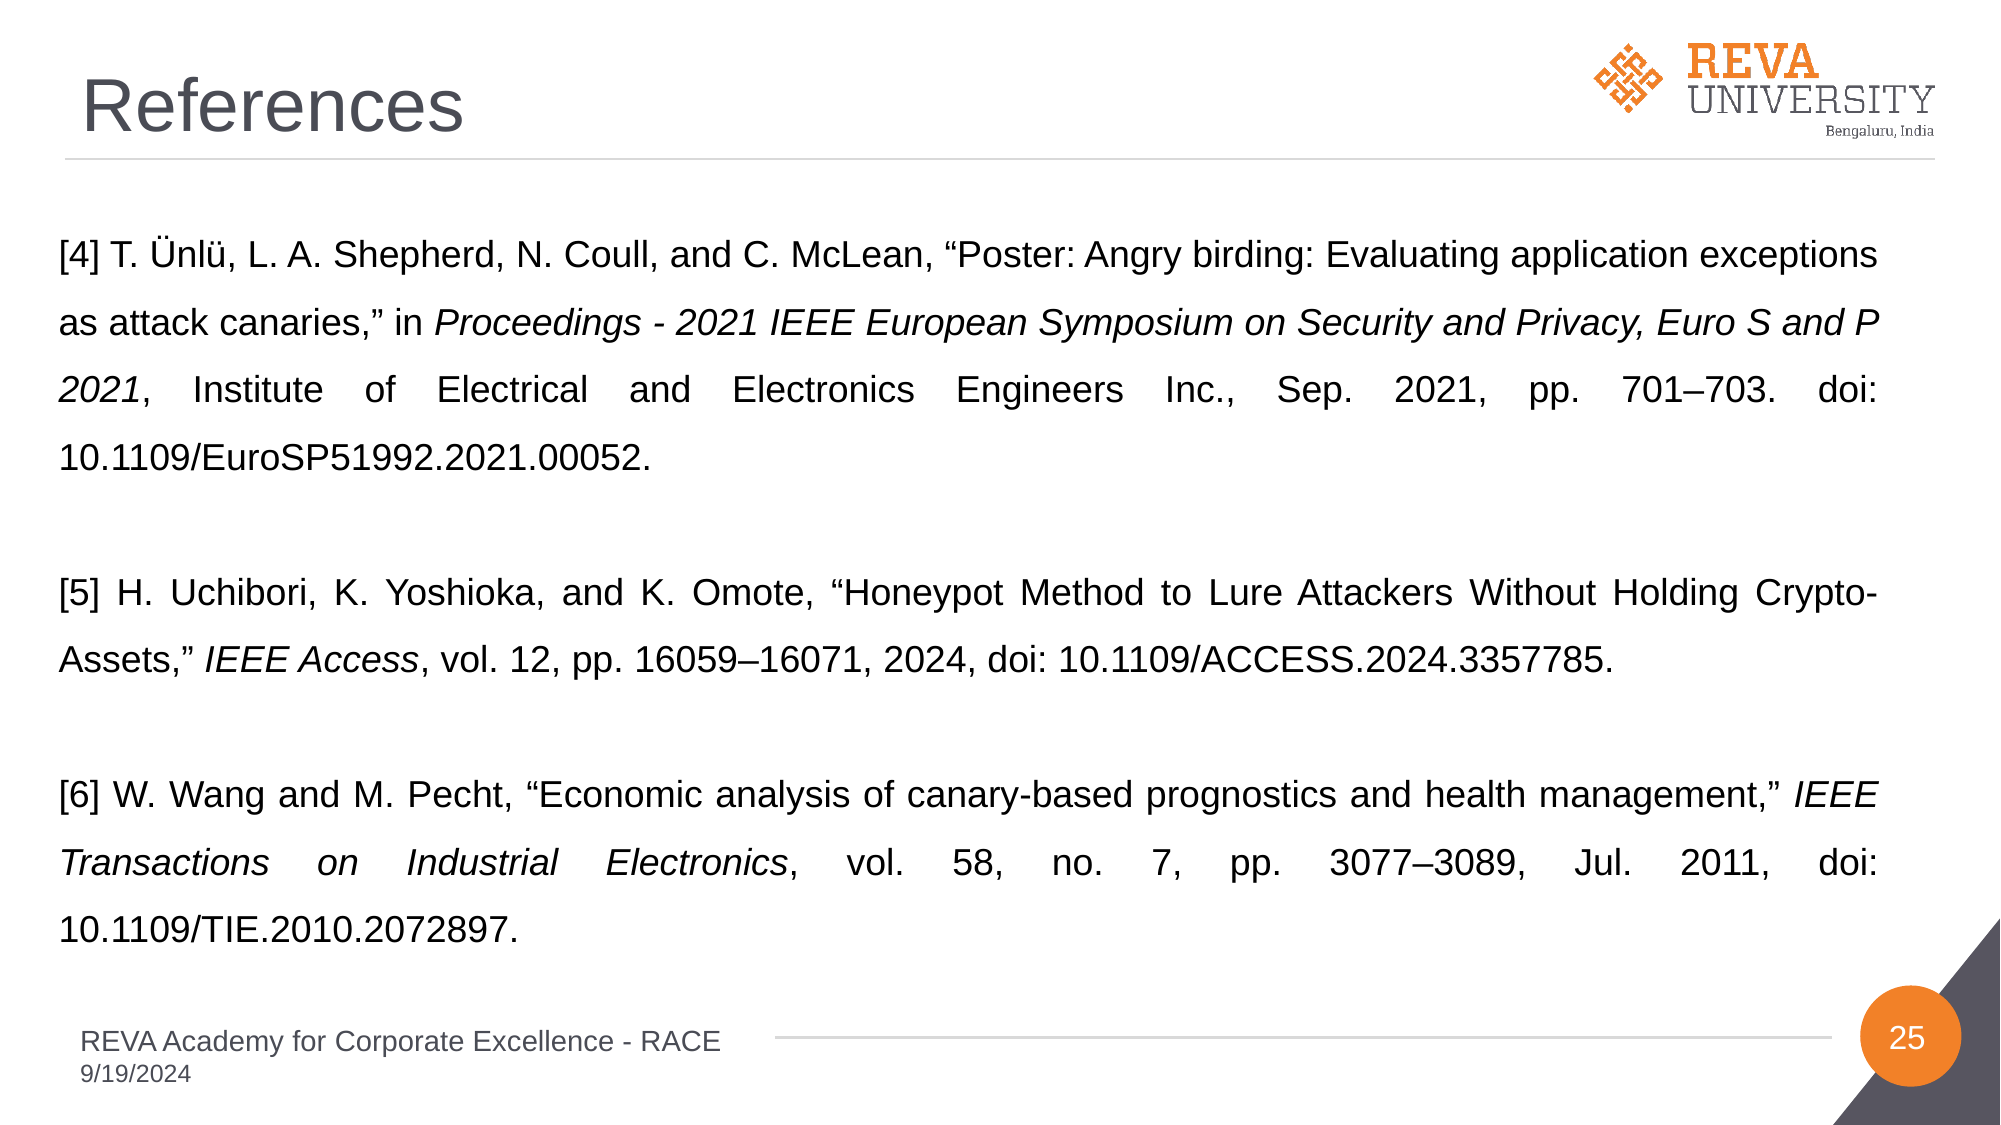

# References
[4] T. Ünlü, L. A. Shepherd, N. Coull, and C. McLean, “Poster: Angry birding: Evaluating application exceptions as attack canaries,” in Proceedings - 2021 IEEE European Symposium on Security and Privacy, Euro S and P 2021, Institute of Electrical and Electronics Engineers Inc., Sep. 2021, pp. 701–703. doi: 10.1109/EuroSP51992.2021.00052.

[5] H. Uchibori, K. Yoshioka, and K. Omote, “Honeypot Method to Lure Attackers Without Holding Crypto-Assets,” IEEE Access, vol. 12, pp. 16059–16071, 2024, doi: 10.1109/ACCESS.2024.3357785.

[6] W. Wang and M. Pecht, “Economic analysis of canary-based prognostics and health management,” IEEE Transactions on Industrial Electronics, vol. 58, no. 7, pp. 3077–3089, Jul. 2011, doi: 10.1109/TIE.2010.2072897.

25
REVA Academy for Corporate Excellence - RACE
9/19/2024